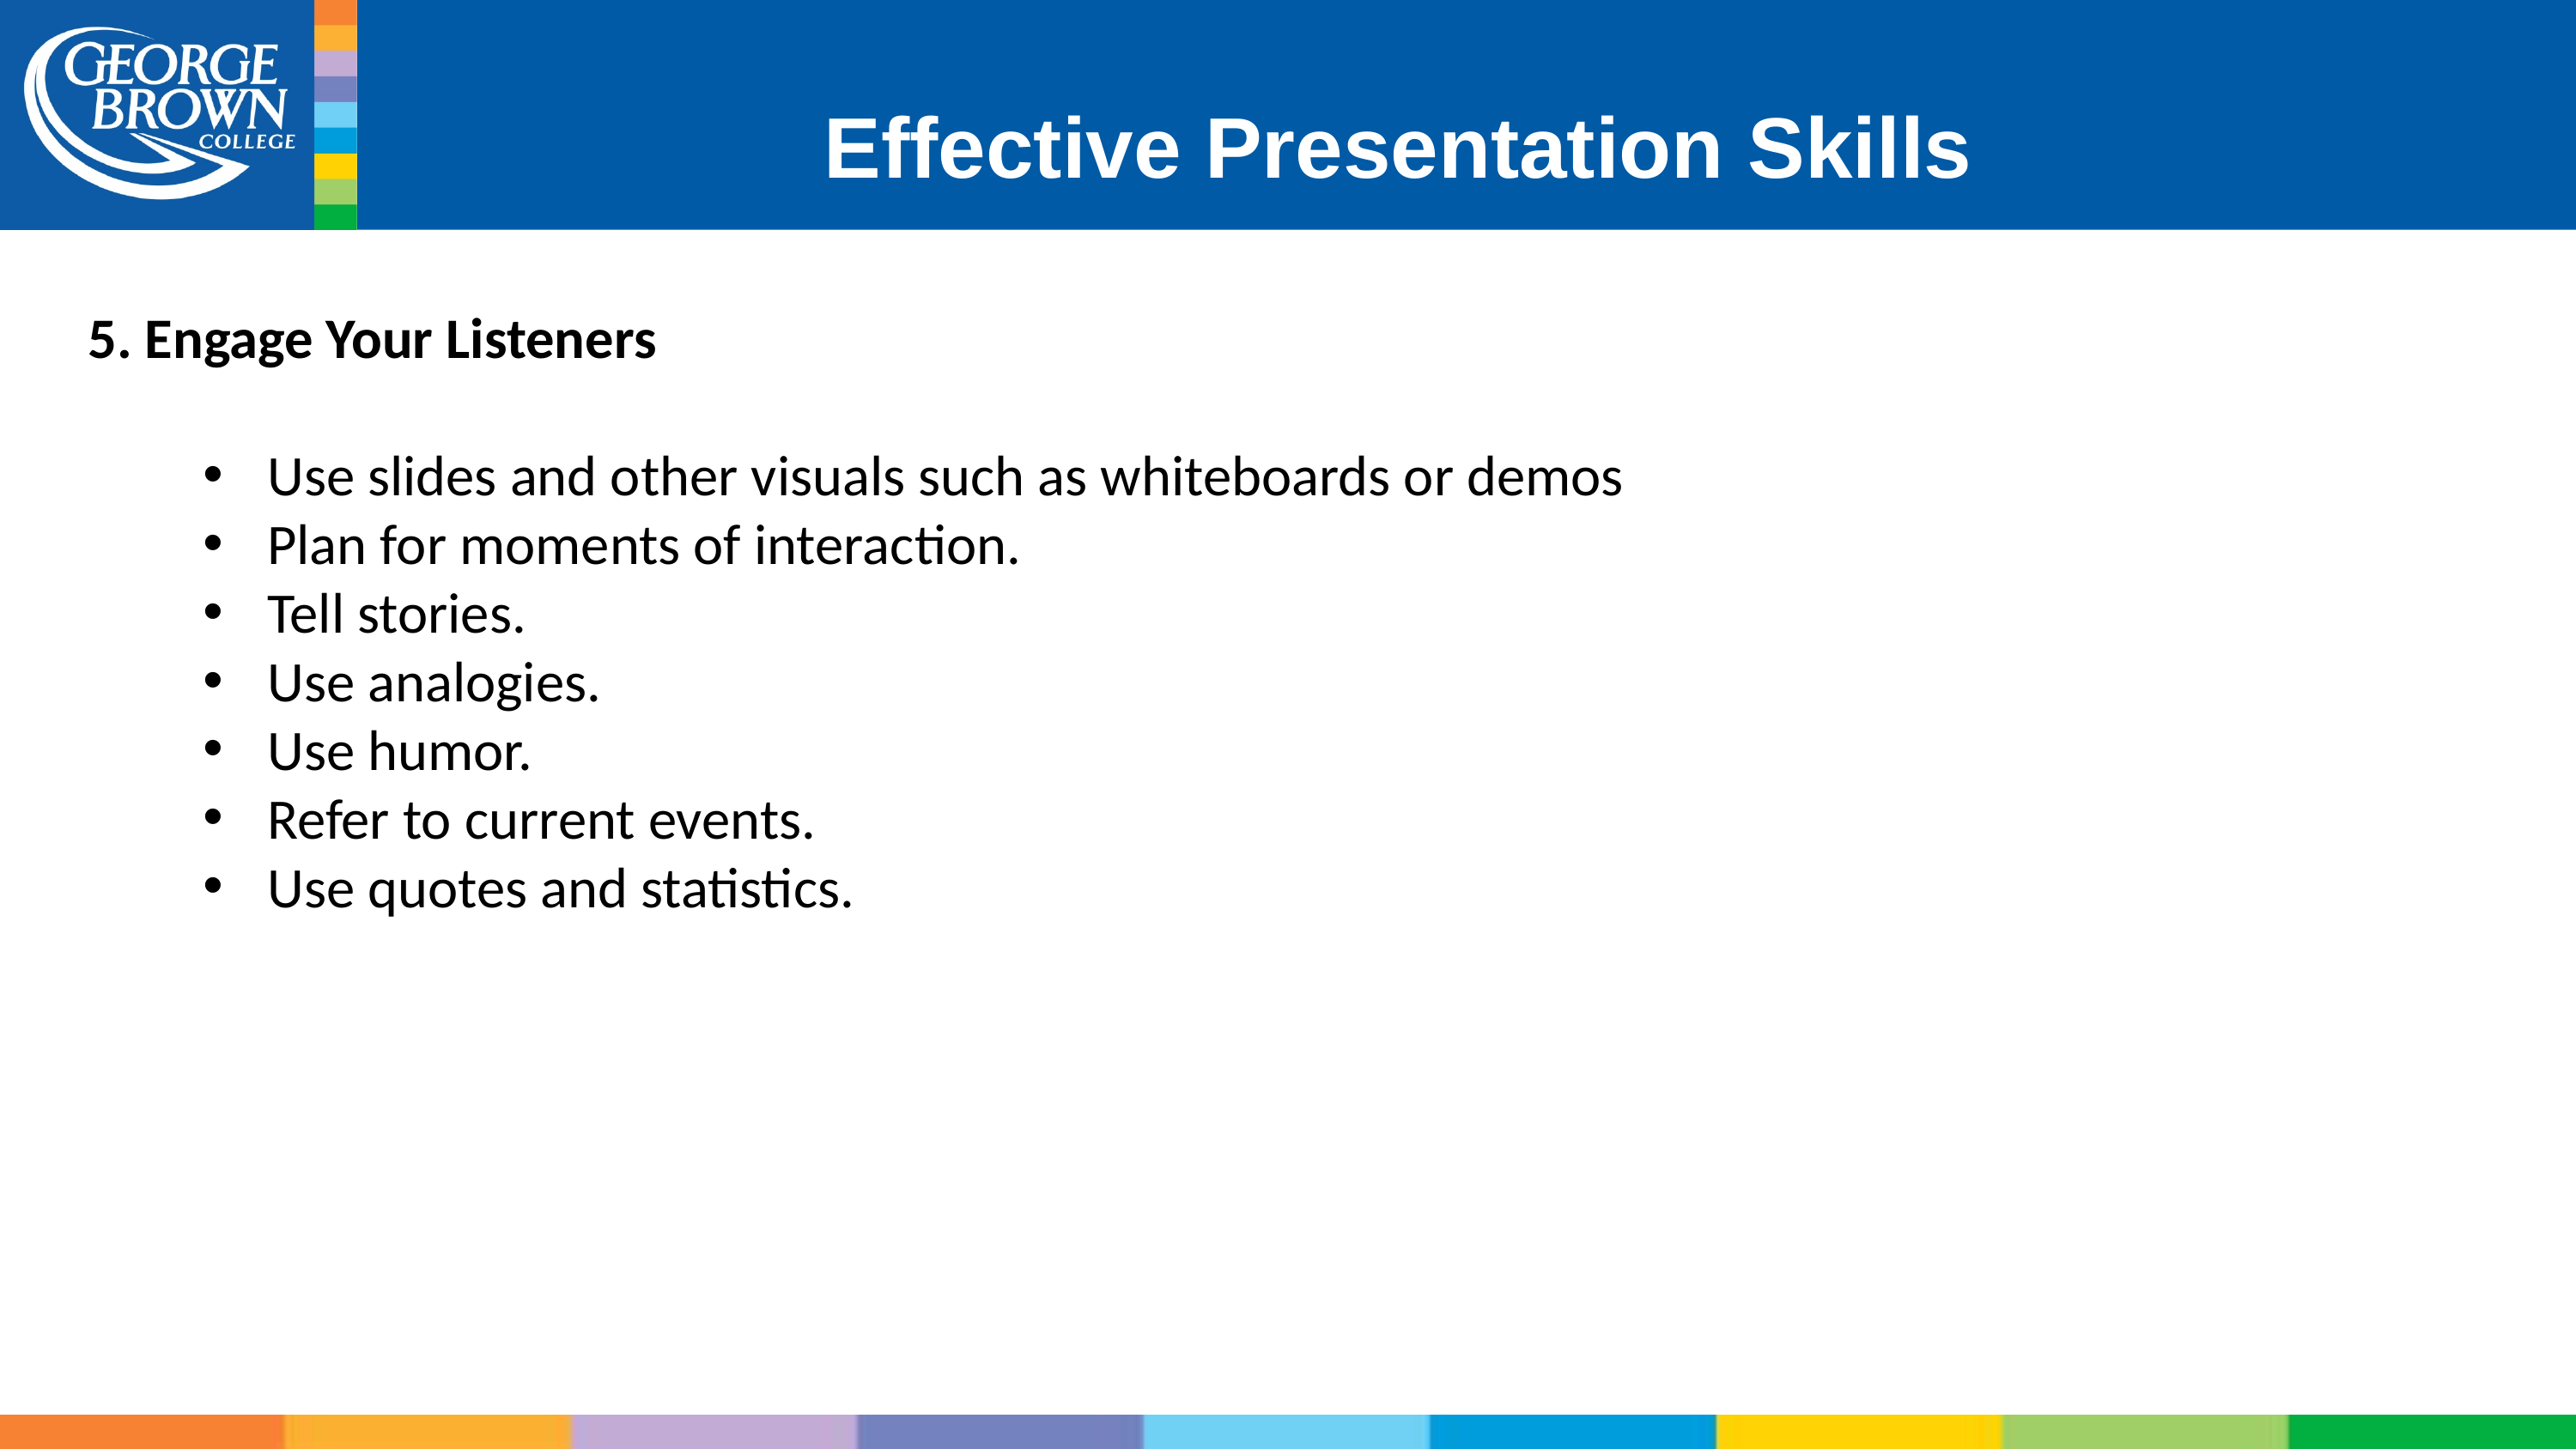

# Effective Presentation Skills

5. Engage Your Listeners

Use slides and other visuals such as whiteboards or demos
Plan for moments of interaction.
Tell stories.
Use analogies.
Use humor.
Refer to current events.
Use quotes and statistics.